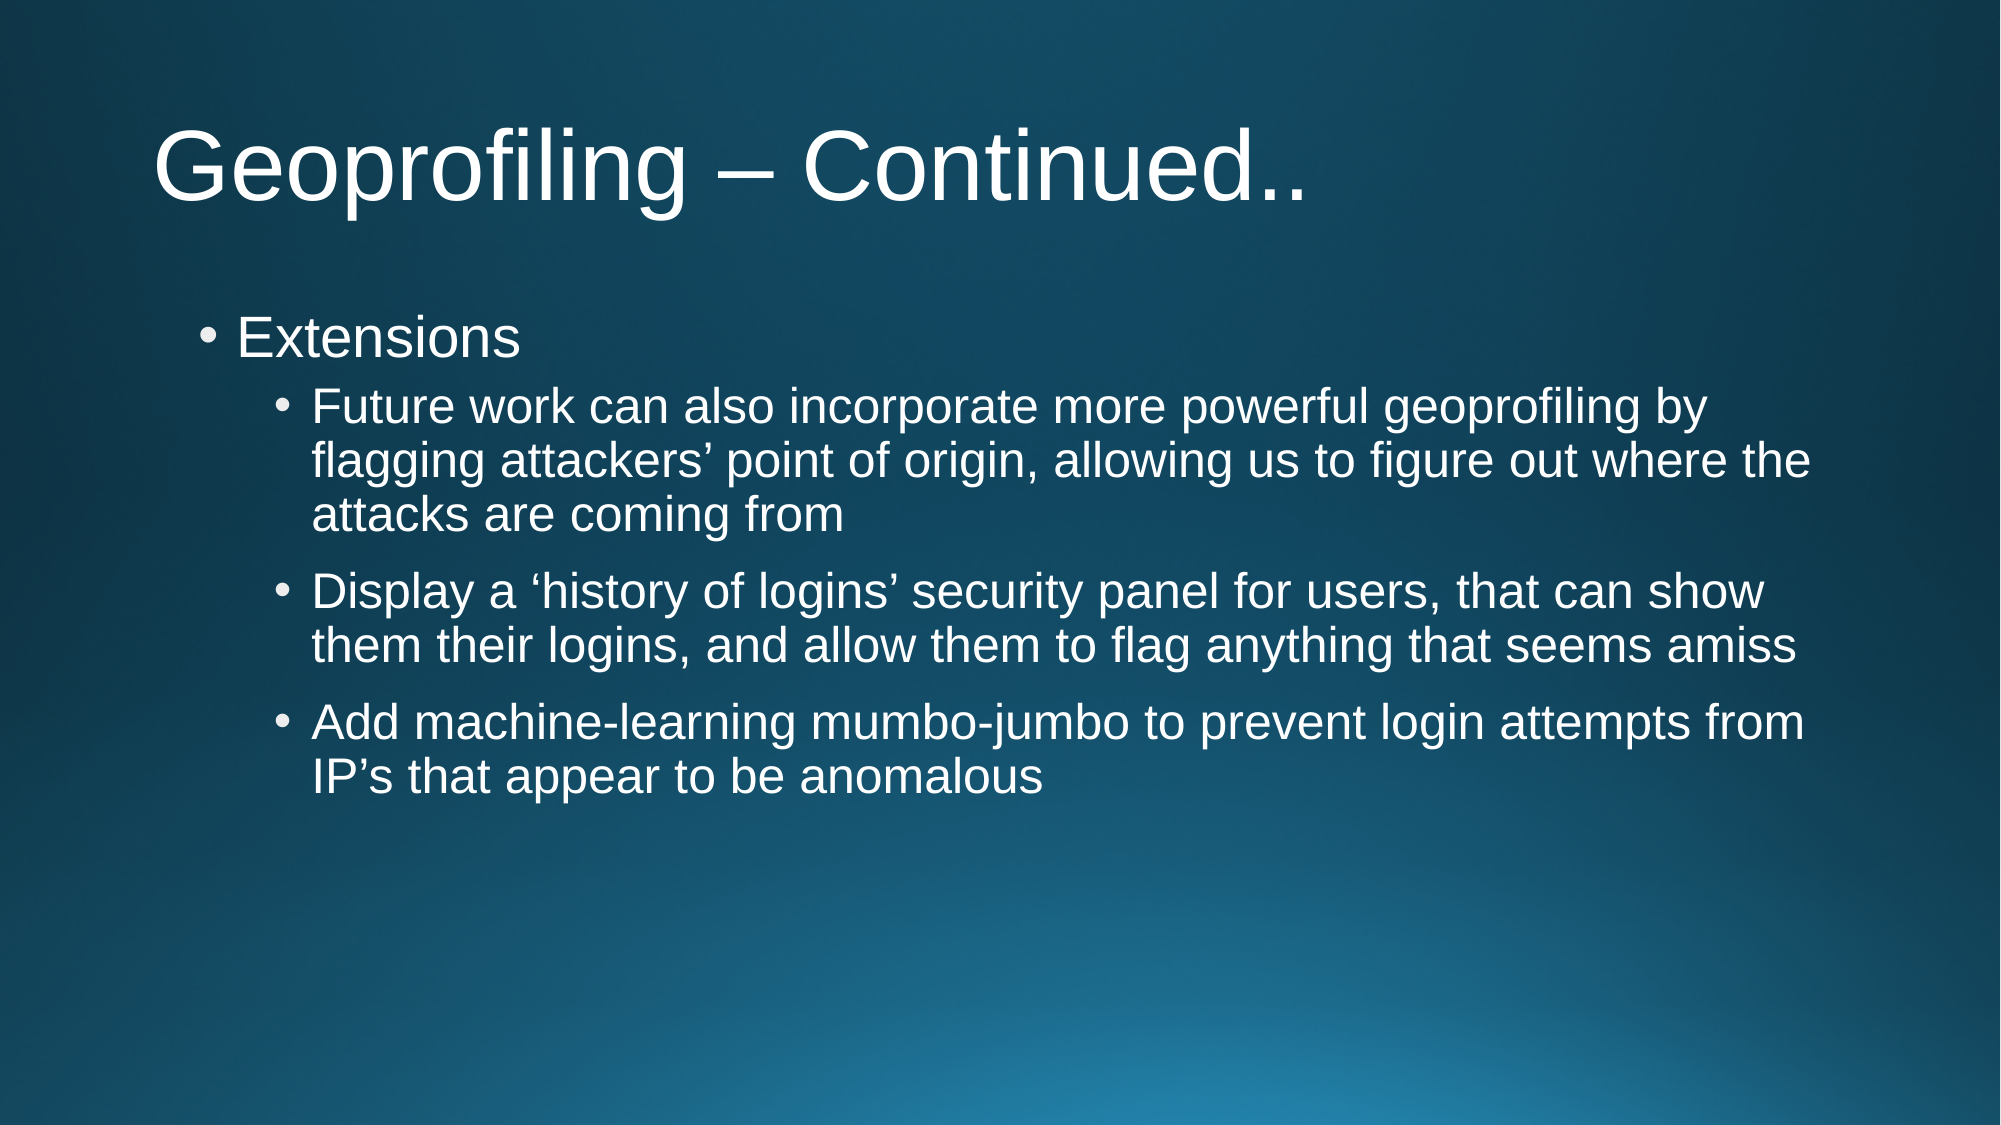

# Geoprofiling – Continued..
Extensions
Future work can also incorporate more powerful geoprofiling by flagging attackers’ point of origin, allowing us to figure out where the attacks are coming from
Display a ‘history of logins’ security panel for users, that can show them their logins, and allow them to flag anything that seems amiss
Add machine-learning mumbo-jumbo to prevent login attempts from IP’s that appear to be anomalous